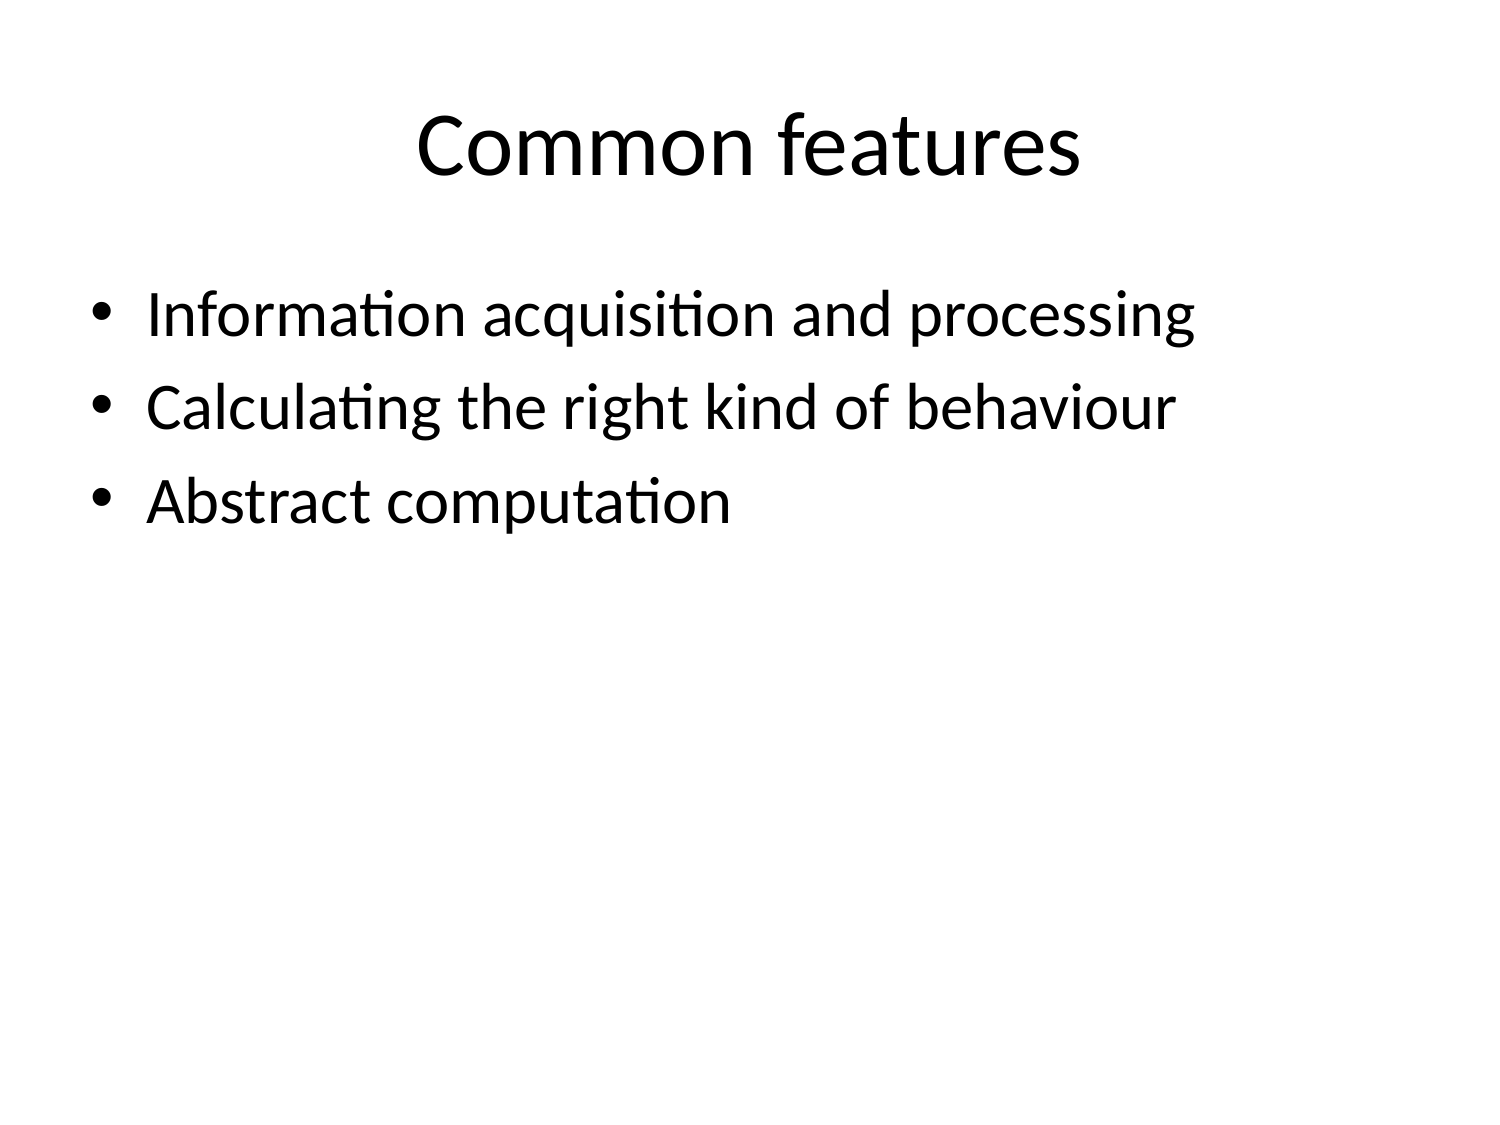

# Common features
Information acquisition and processing
Calculating the right kind of behaviour
Abstract computation